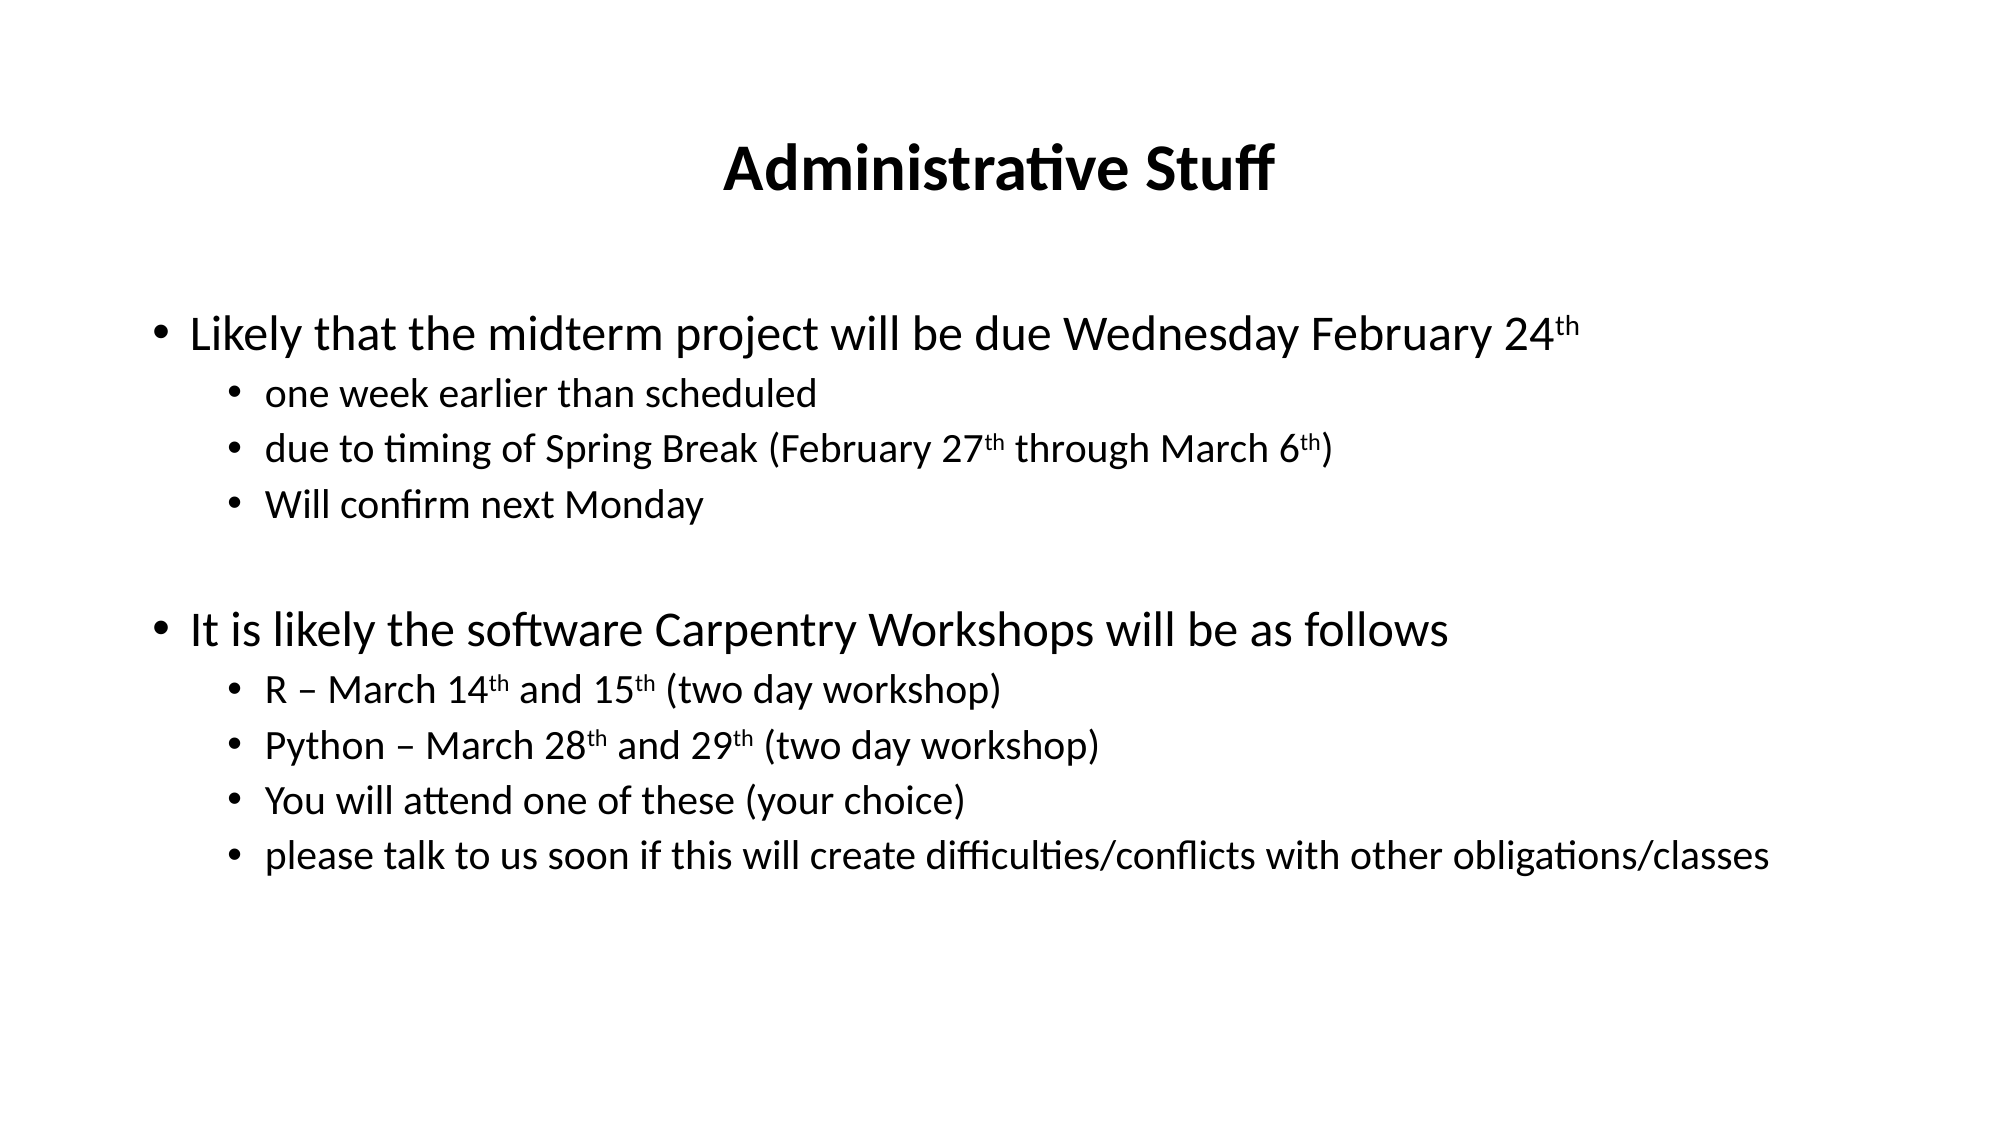

# Administrative Stuff
Likely that the midterm project will be due Wednesday February 24th
one week earlier than scheduled
due to timing of Spring Break (February 27th through March 6th)
Will confirm next Monday

It is likely the software Carpentry Workshops will be as follows
R – March 14th and 15th (two day workshop)
Python – March 28th and 29th (two day workshop)
You will attend one of these (your choice)
please talk to us soon if this will create difficulties/conflicts with other obligations/classes